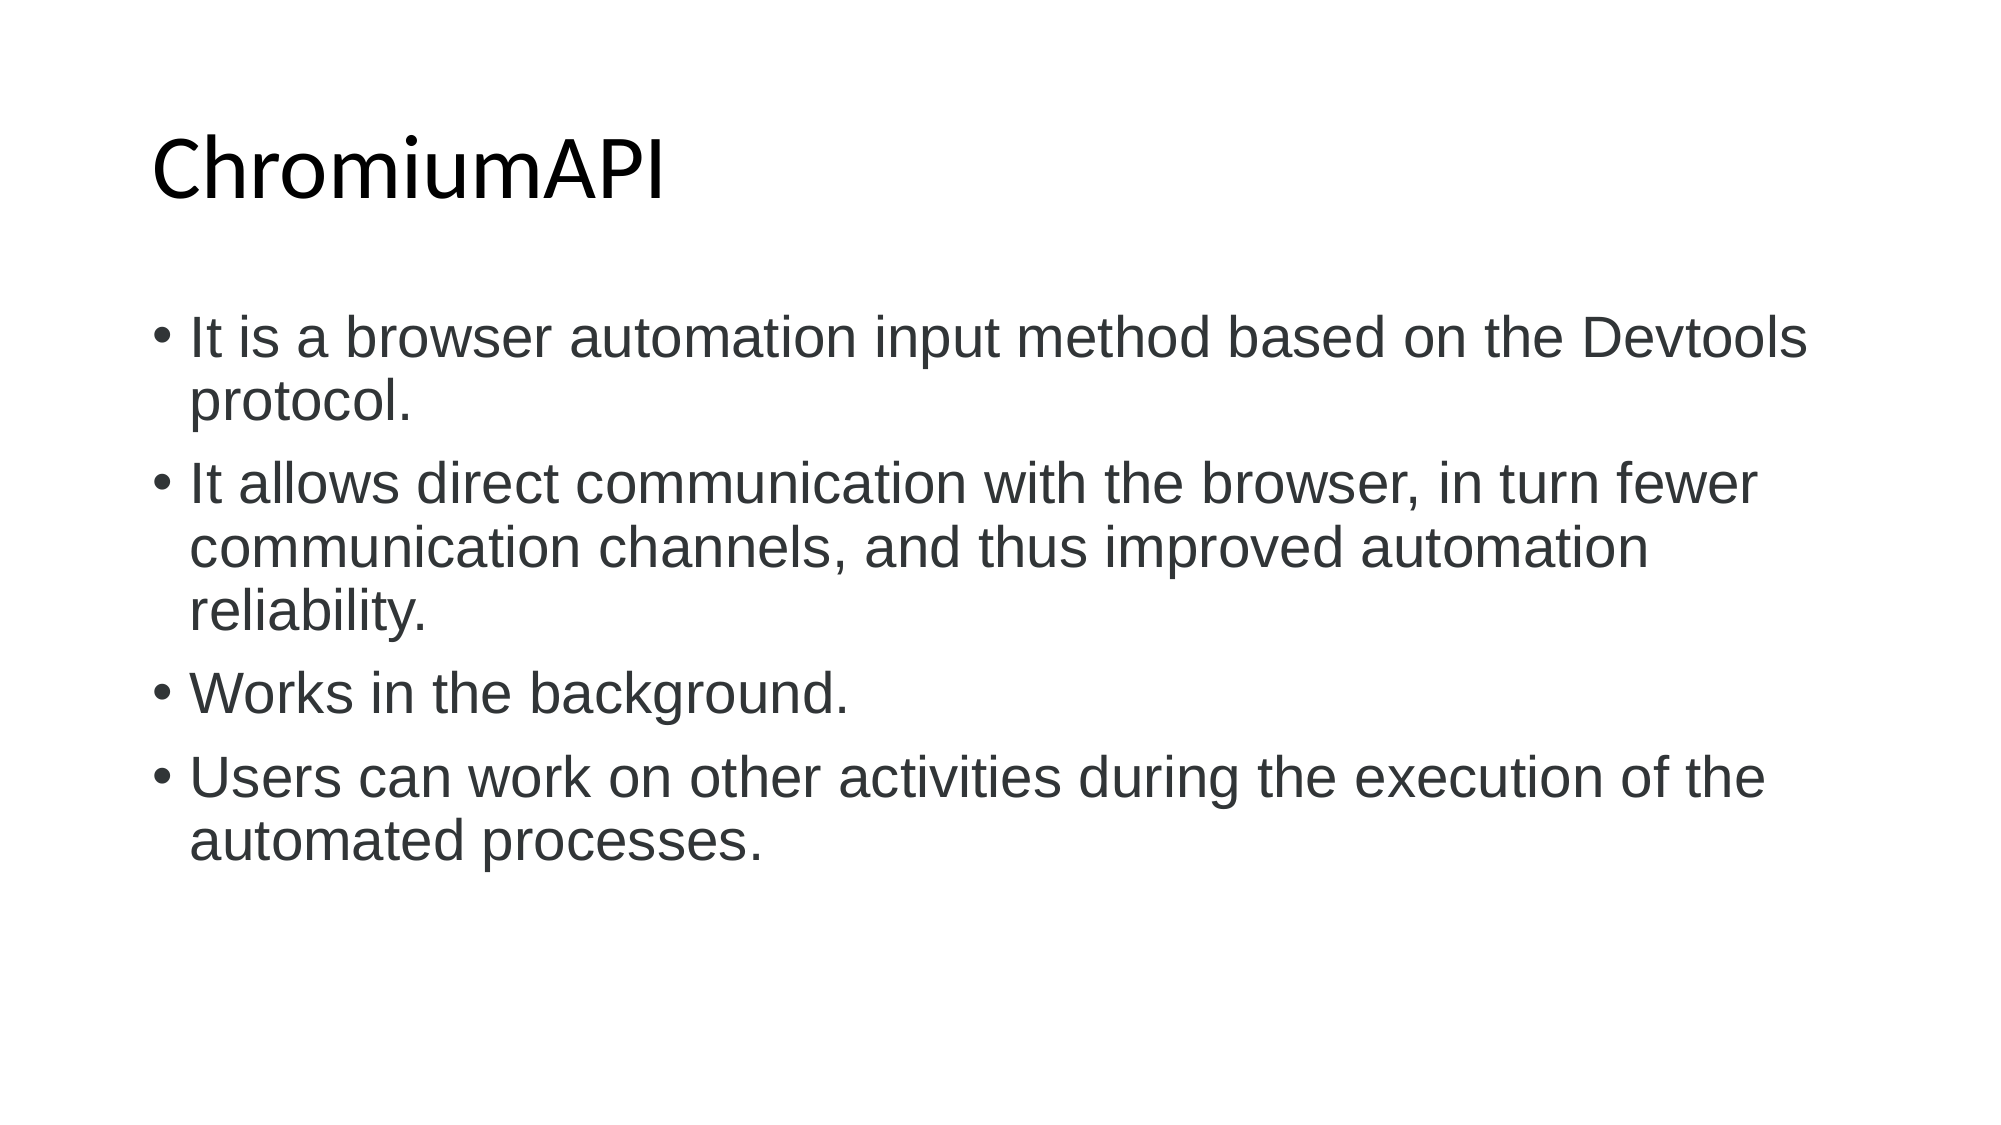

# ChromiumAPI
It is a browser automation input method based on the Devtools protocol.
It allows direct communication with the browser, in turn fewer communication channels, and thus improved automation reliability.
Works in the background.
Users can work on other activities during the execution of the automated processes.